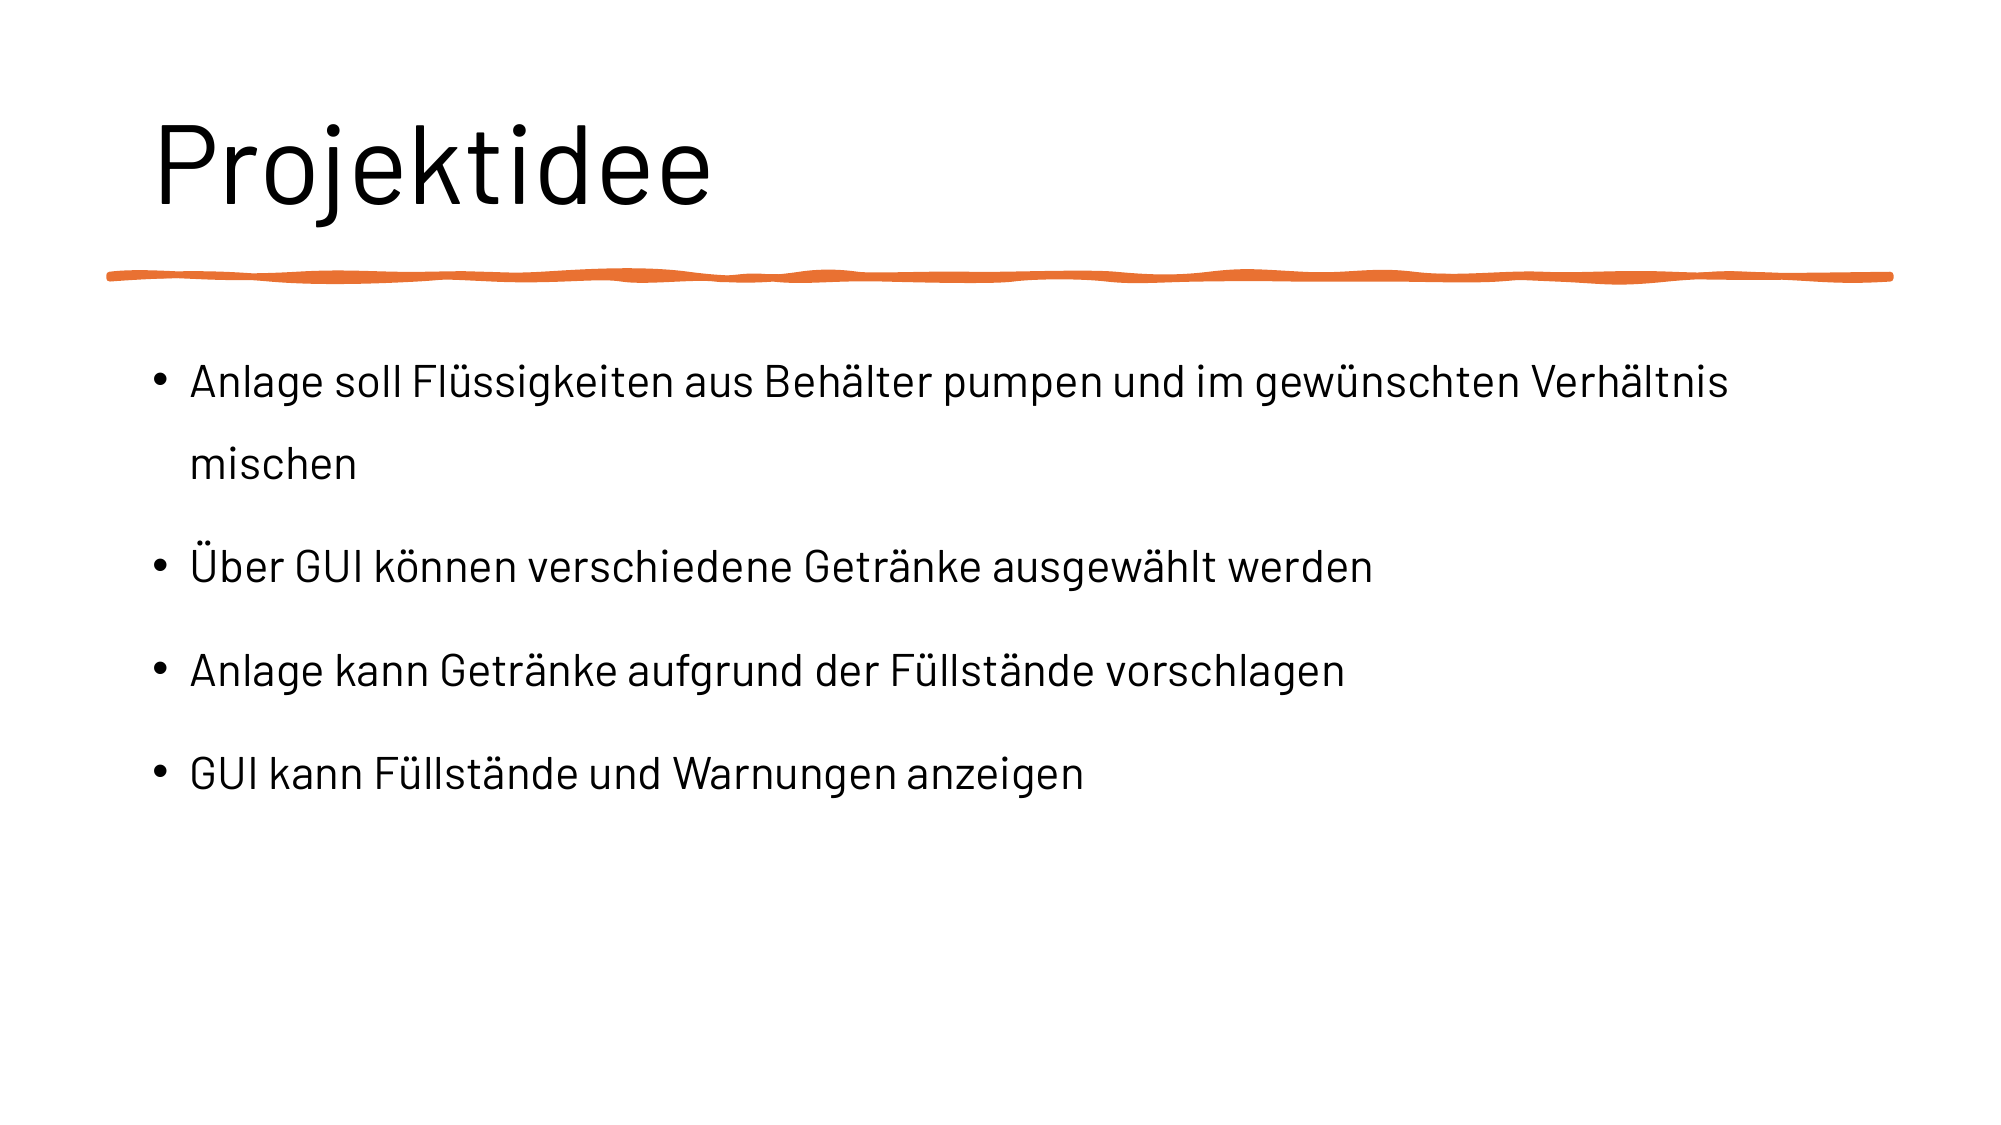

# Projektidee

Anlage soll Flüssigkeiten aus Behälter pumpen und im gewünschten Verhältnis mischen
Über GUI können verschiedene Getränke ausgewählt werden
Anlage kann Getränke aufgrund der Füllstände vorschlagen
GUI kann Füllstände und Warnungen anzeigen